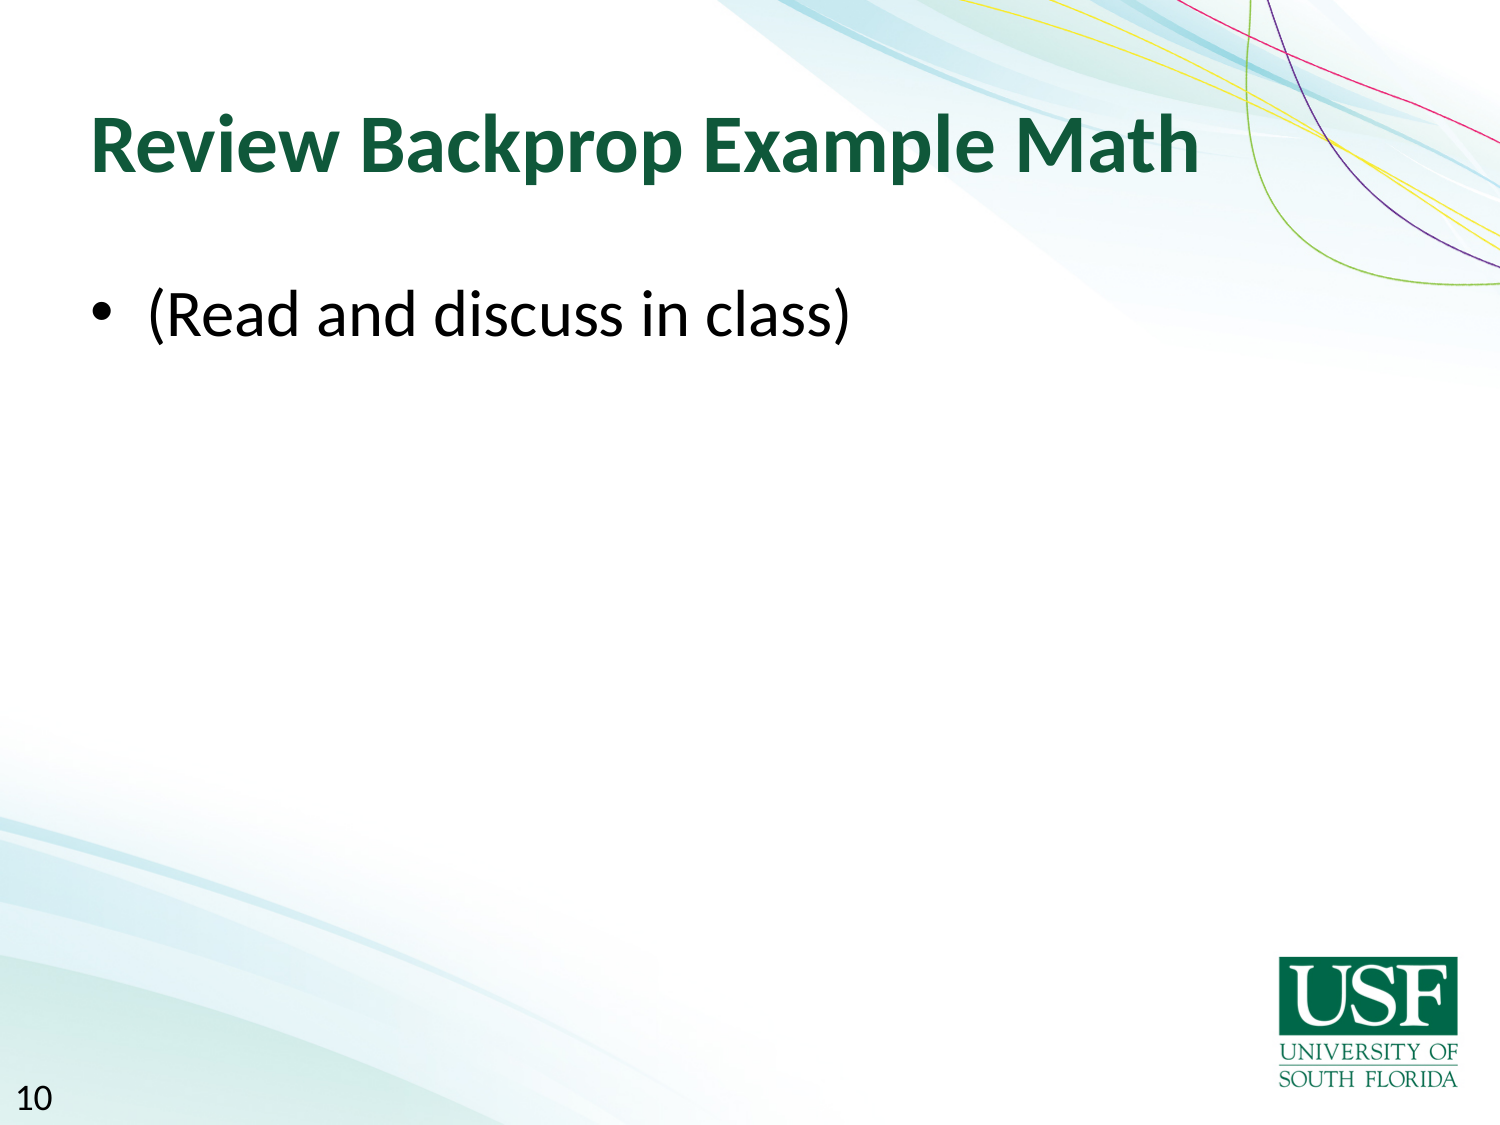

# Review Backprop Example Math
(Read and discuss in class)
10